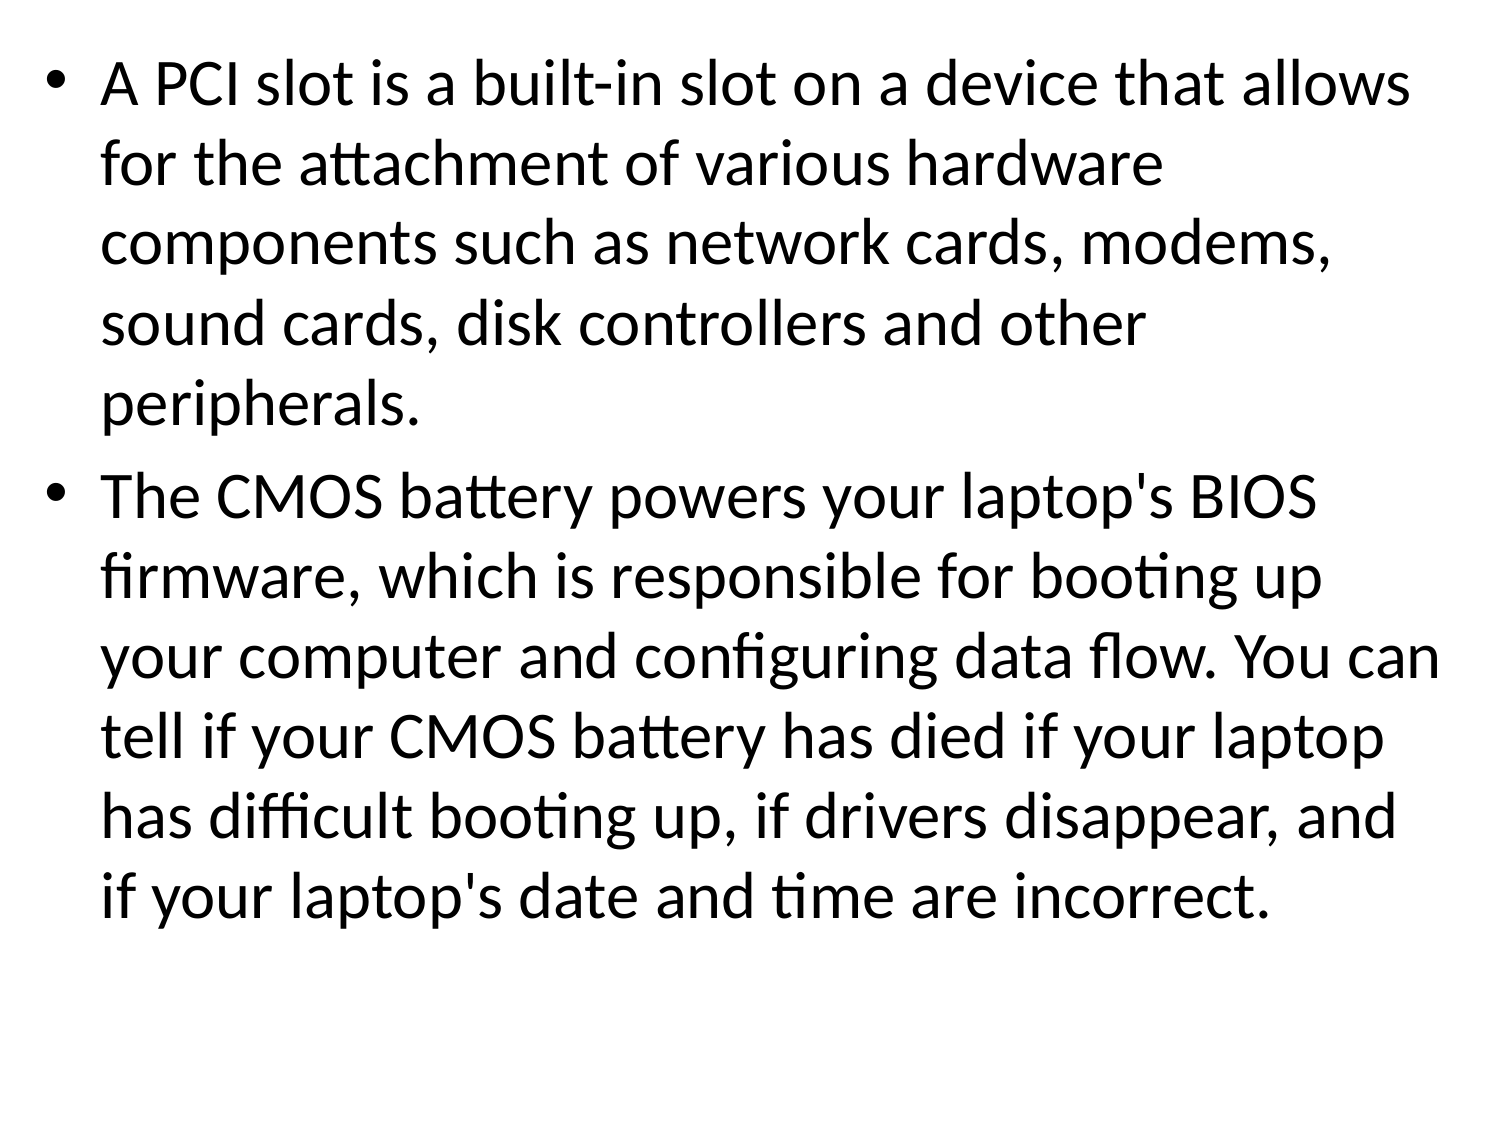

A PCI slot is a built-in slot on a device that allows for the attachment of various hardware components such as network cards, modems, sound cards, disk controllers and other peripherals.
The CMOS battery powers your laptop's BIOS firmware, which is responsible for booting up your computer and configuring data flow. You can tell if your CMOS battery has died if your laptop has difficult booting up, if drivers disappear, and if your laptop's date and time are incorrect.